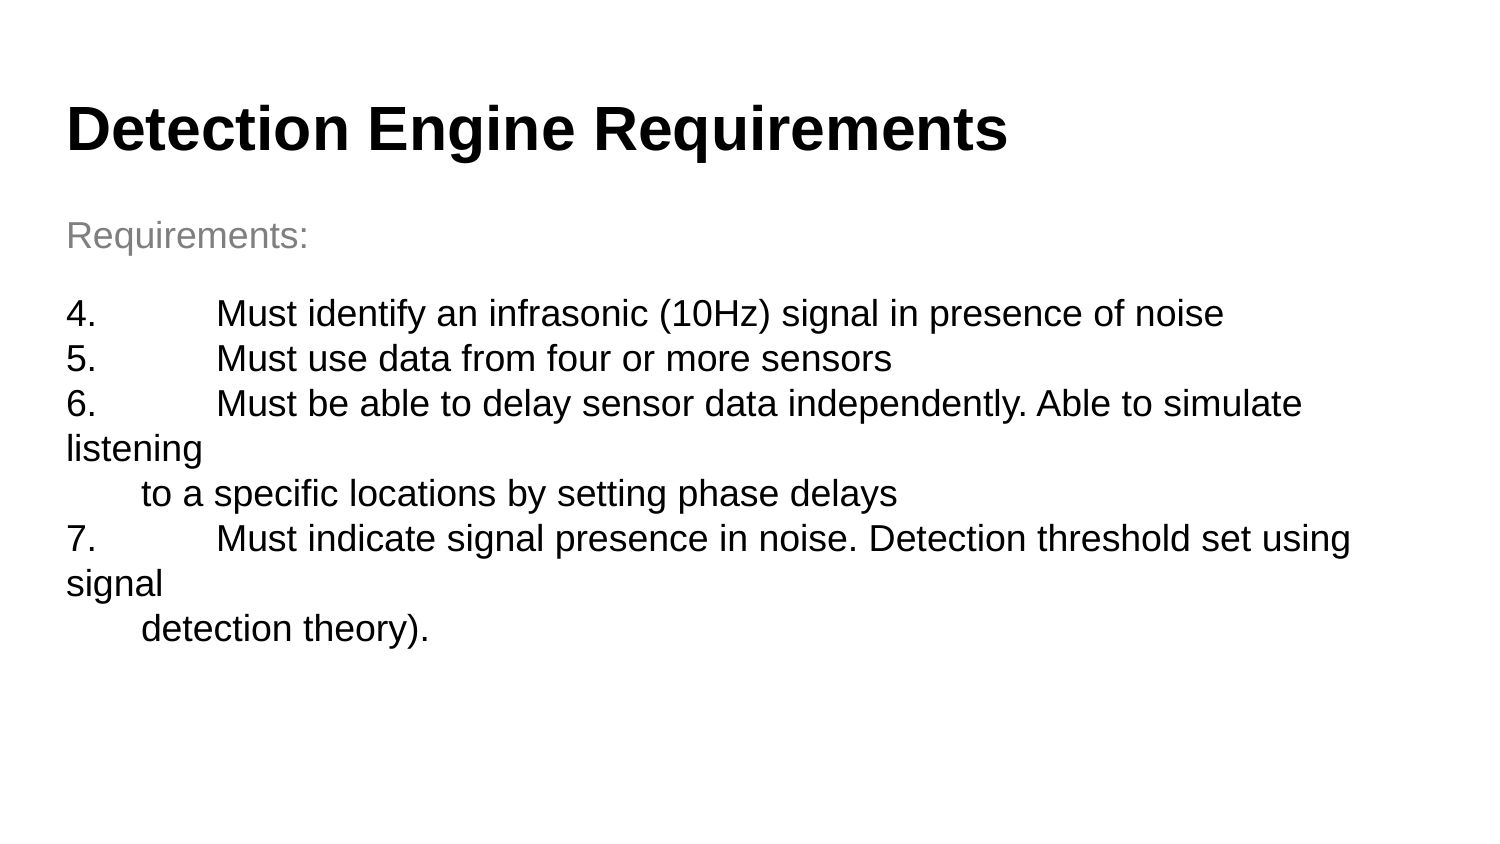

# Detection Engine Requirements
Requirements:
4. 	Must identify an infrasonic (10Hz) signal in presence of noise
5.	Must use data from four or more sensors
6. 	Must be able to delay sensor data independently. Able to simulate listening
to a specific locations by setting phase delays
7.	Must indicate signal presence in noise. Detection threshold set using signal
detection theory).